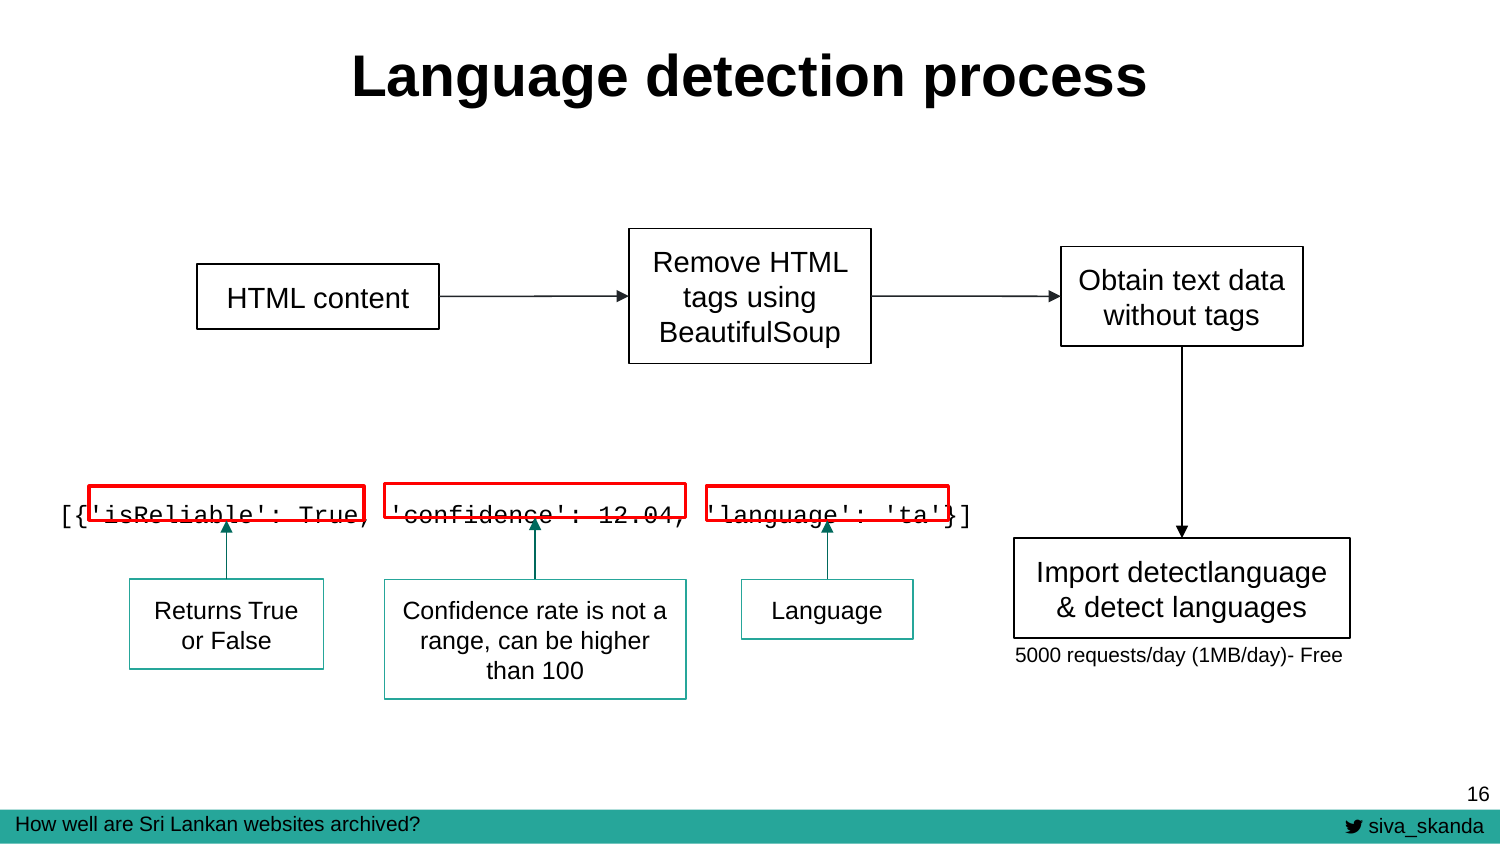

# Language detection process
Remove HTML tags using BeautifulSoup
Obtain text data without tags
HTML content
[{'isReliable': True, 'confidence': 12.04, 'language': 'ta'}]

Import detectlanguage & detect languages
Returns True or False
Confidence rate is not a range, can be higher than 100
Language
5000 requests/day (1MB/day)- Free
16